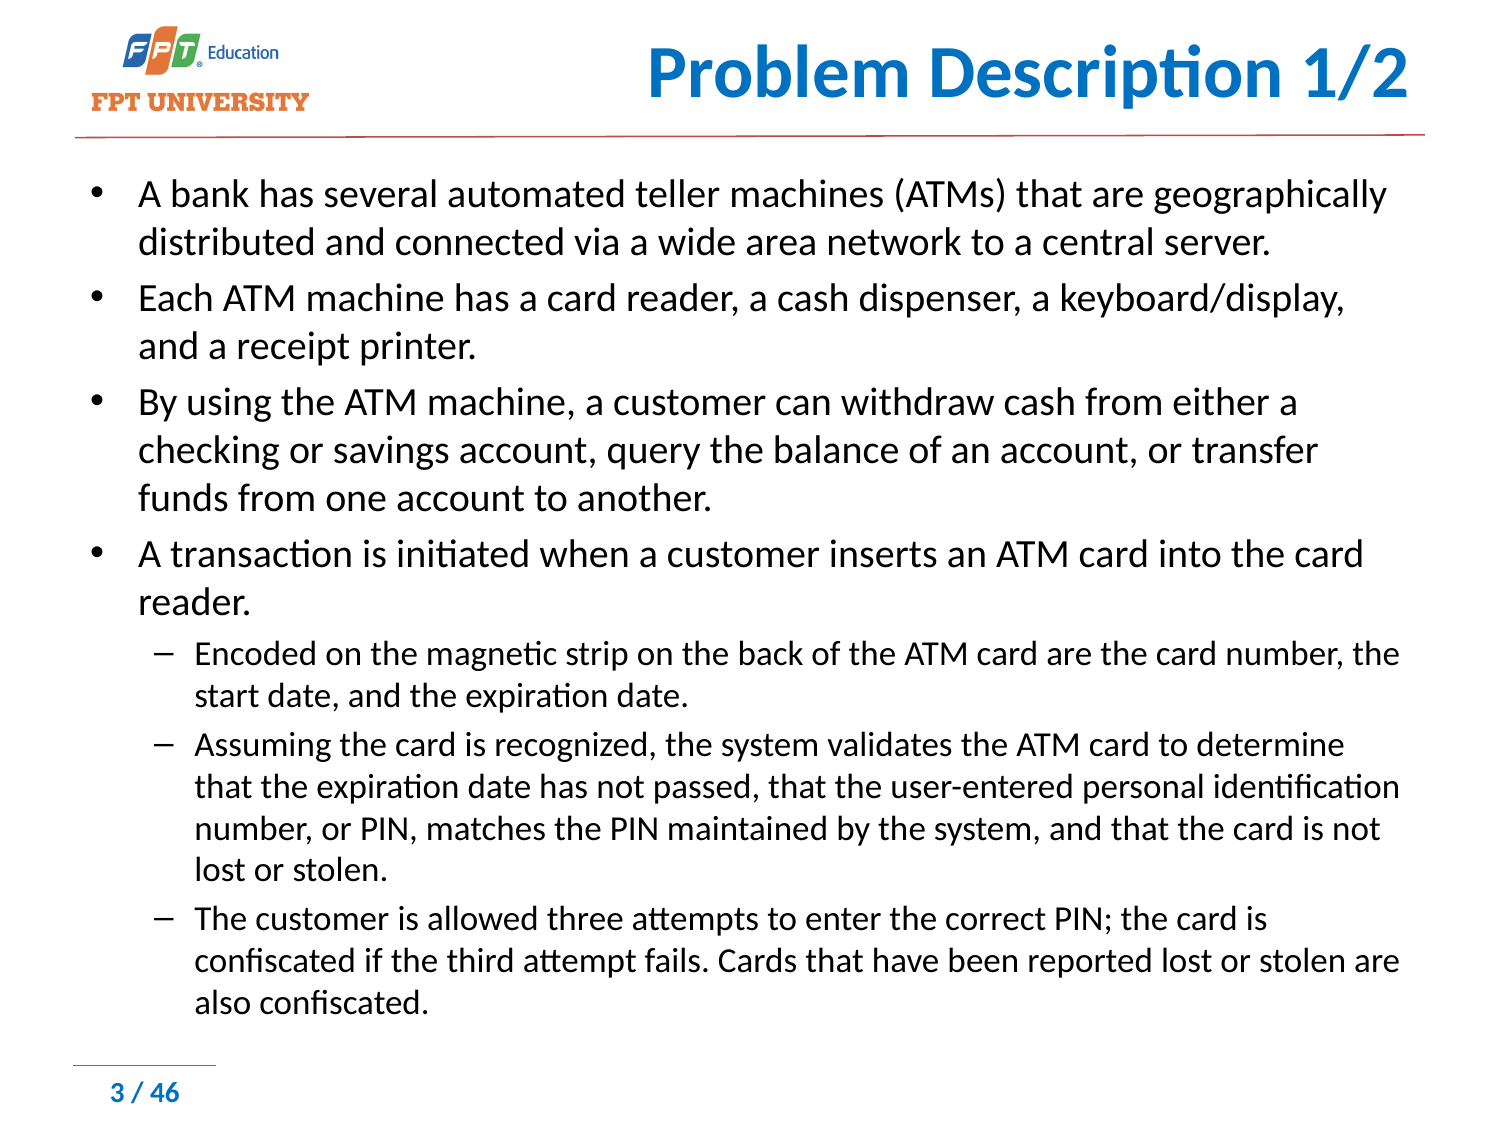

# Problem Description 1/2
A bank has several automated teller machines (ATMs) that are geographically distributed and connected via a wide area network to a central server.
Each ATM machine has a card reader, a cash dispenser, a keyboard/display, and a receipt printer.
By using the ATM machine, a customer can withdraw cash from either a checking or savings account, query the balance of an account, or transfer funds from one account to another.
A transaction is initiated when a customer inserts an ATM card into the card reader.
Encoded on the magnetic strip on the back of the ATM card are the card number, the start date, and the expiration date.
Assuming the card is recognized, the system validates the ATM card to determine that the expiration date has not passed, that the user-entered personal identiﬁcation number, or PIN, matches the PIN maintained by the system, and that the card is not lost or stolen.
The customer is allowed three attempts to enter the correct PIN; the card is conﬁscated if the third attempt fails. Cards that have been reported lost or stolen are also conﬁscated.